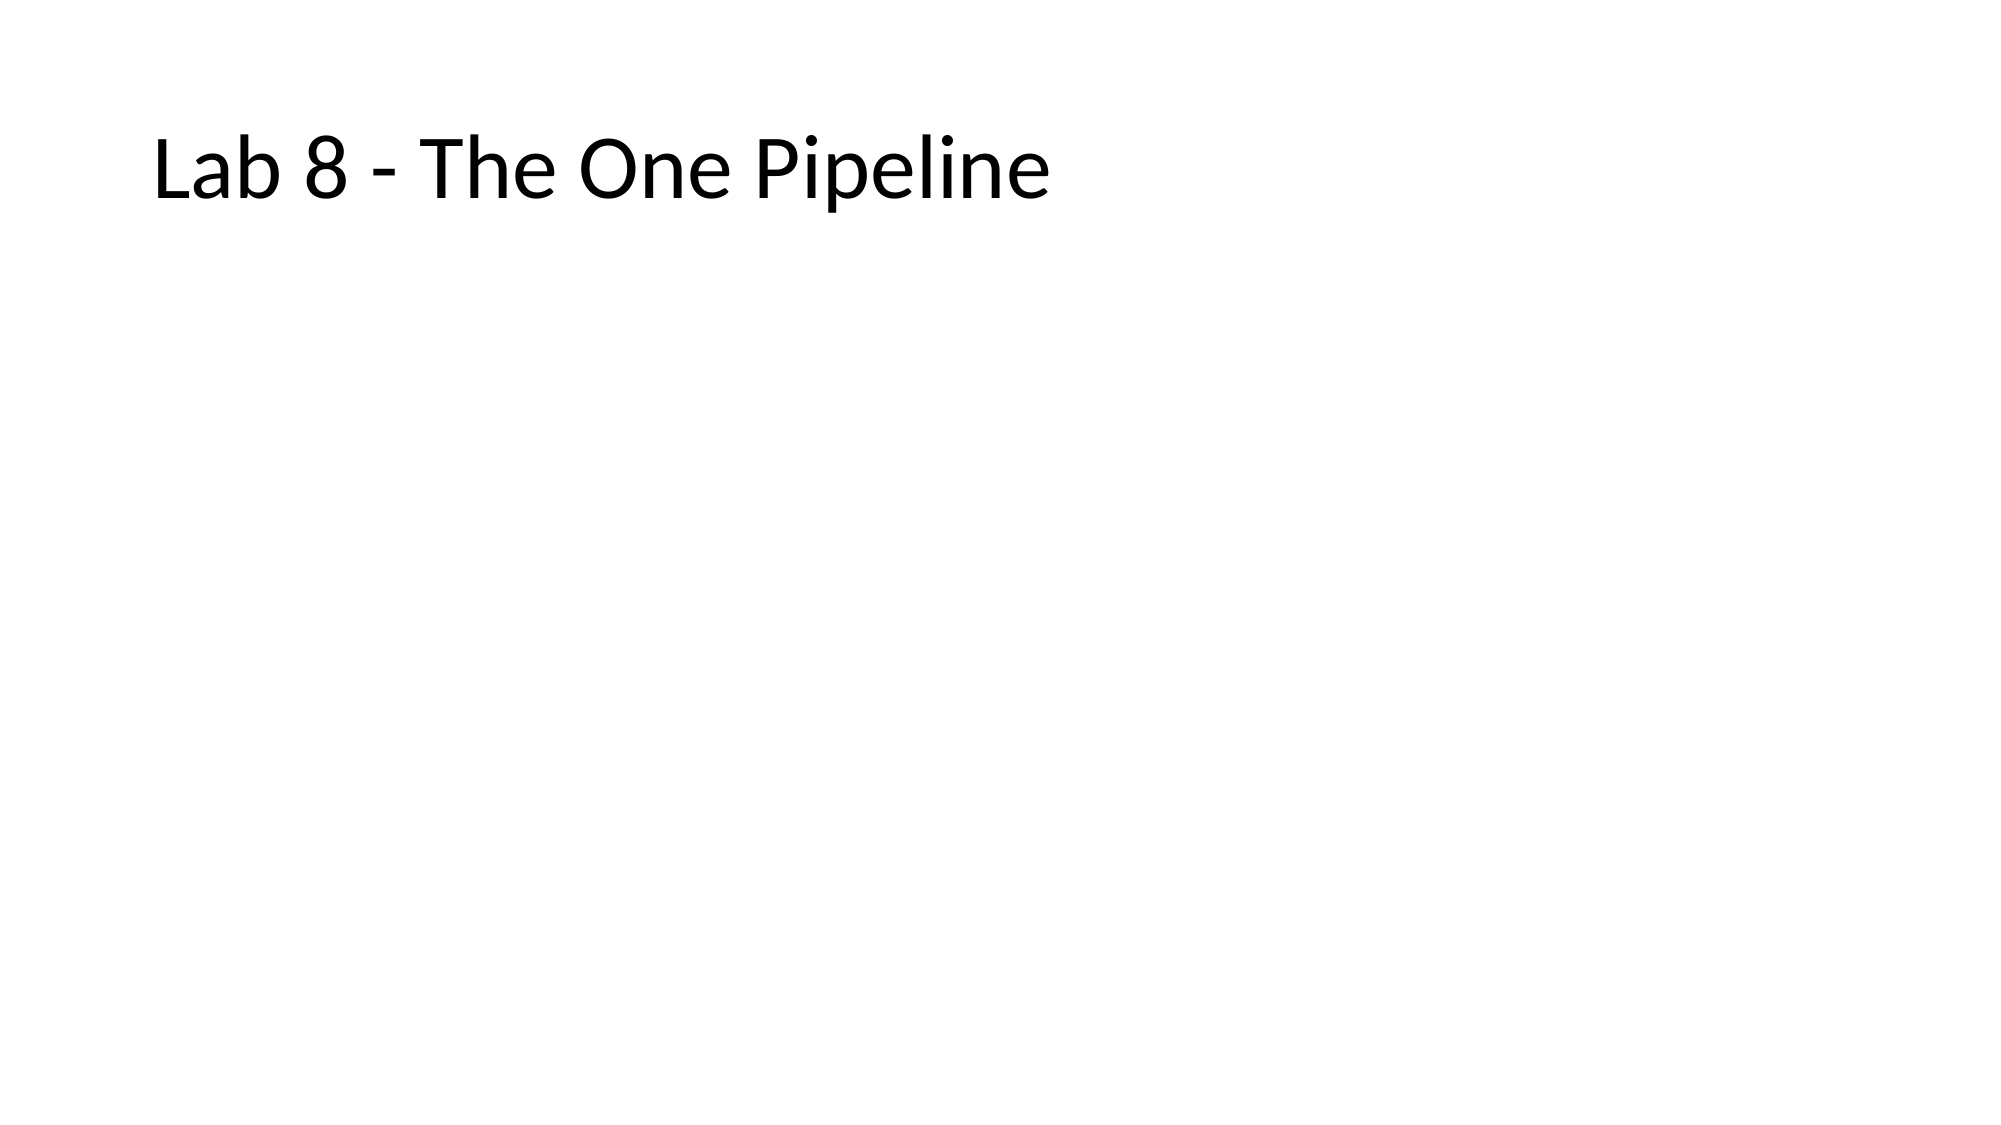

# Lab 8 - The One Pipeline